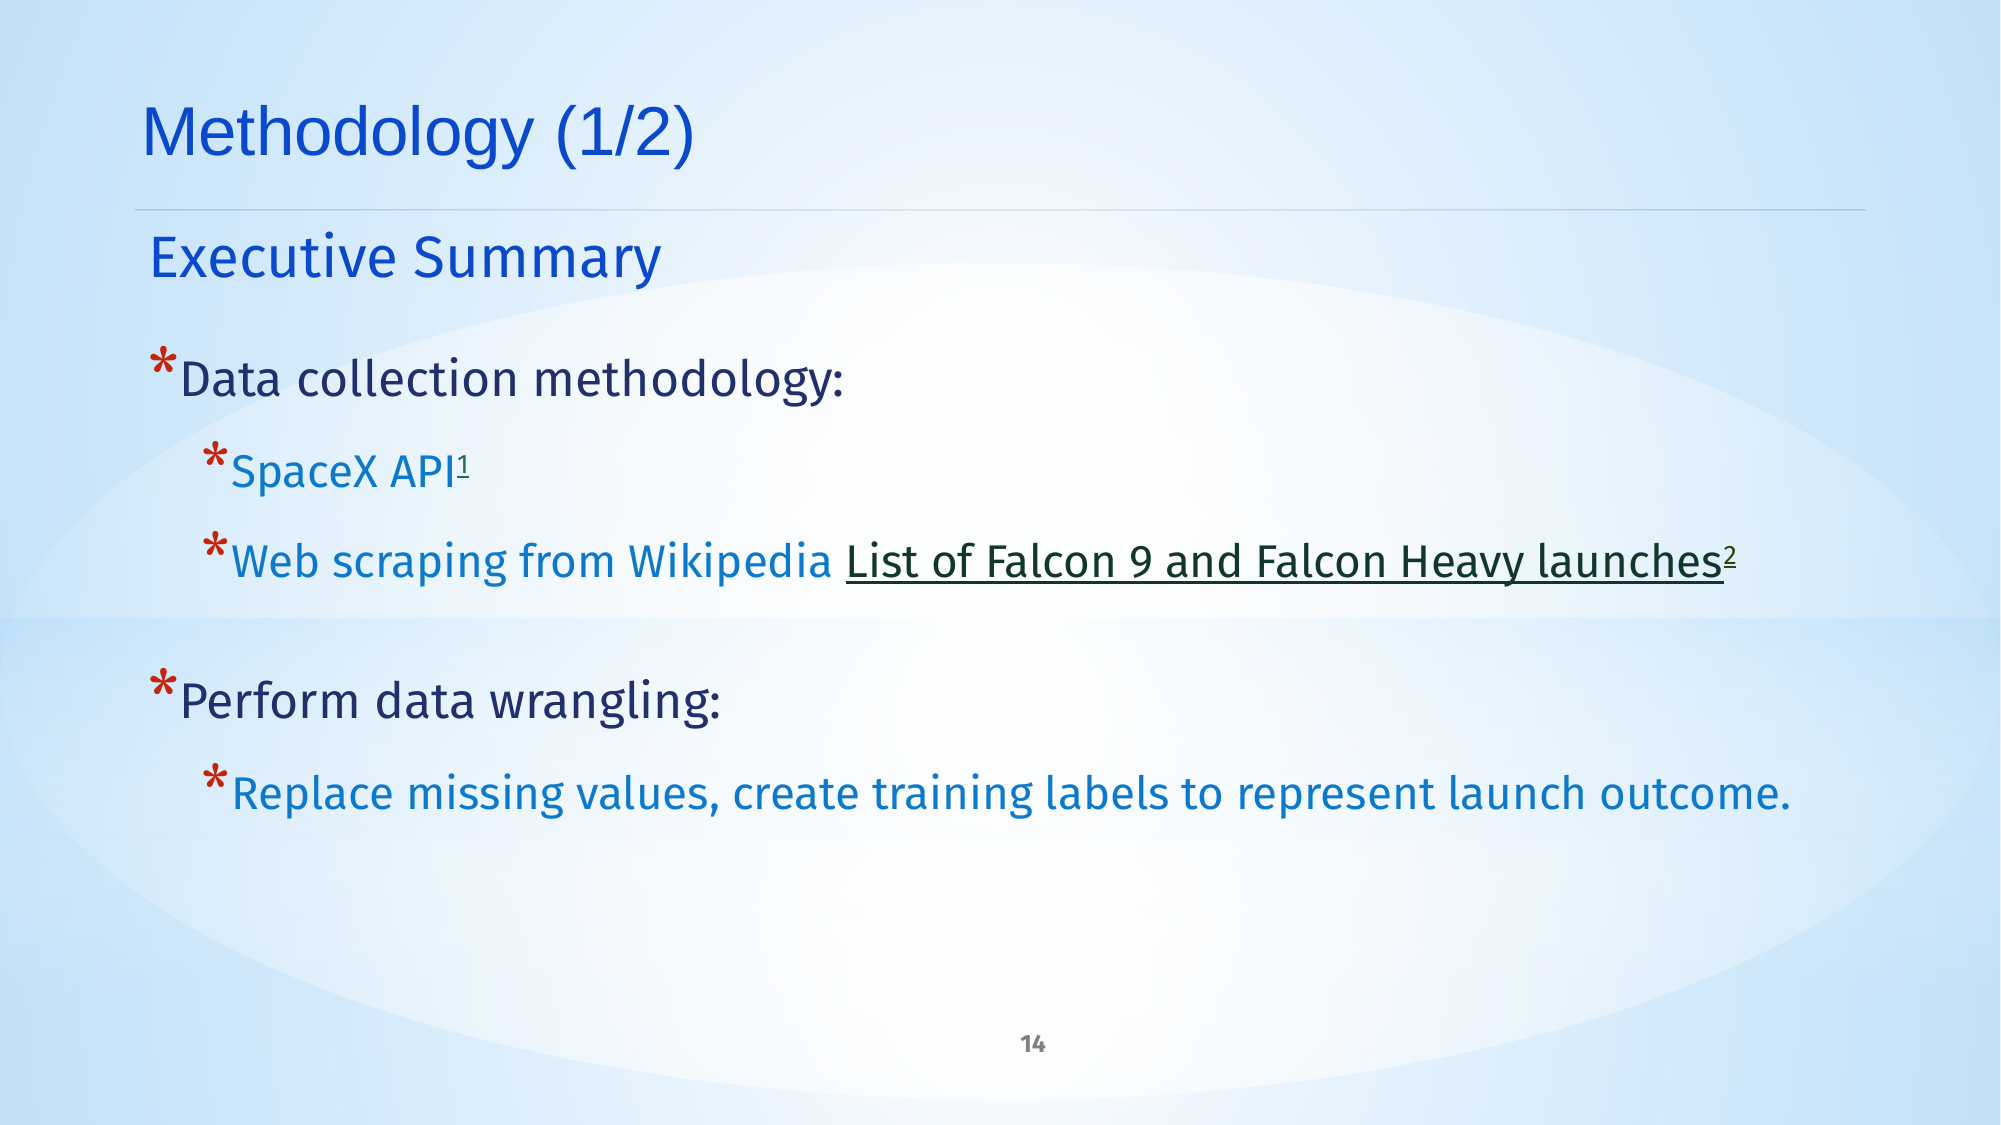

Methodology (1/2)
Executive Summary

Data collection methodology:
SpaceX API1
Web scraping from Wikipedia List of Falcon 9 and Falcon Heavy launches2

Perform data wrangling:
Replace missing values, create training labels to represent launch outcome.

14